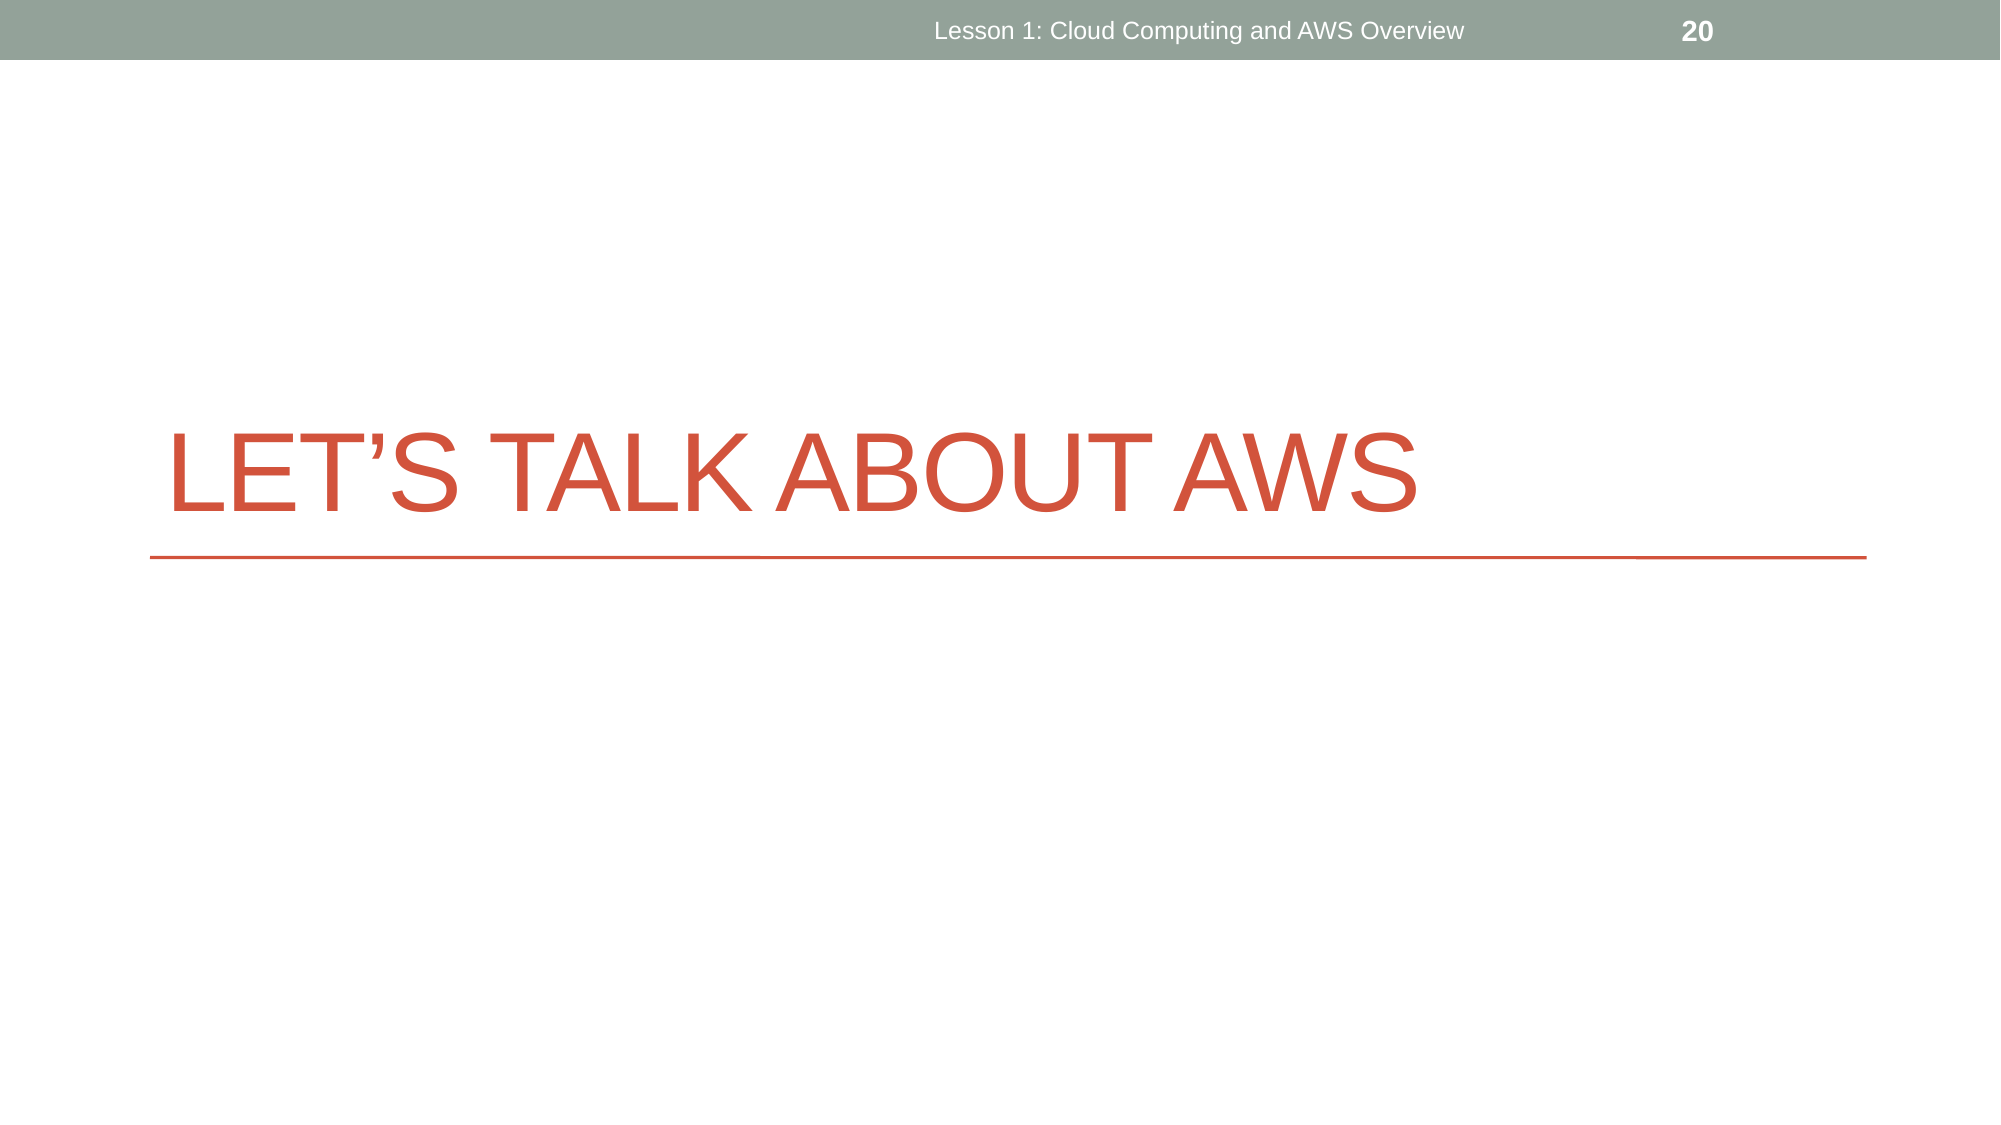

Lesson 1: Cloud Computing and AWS Overview
20
# Let’s talk About AWS